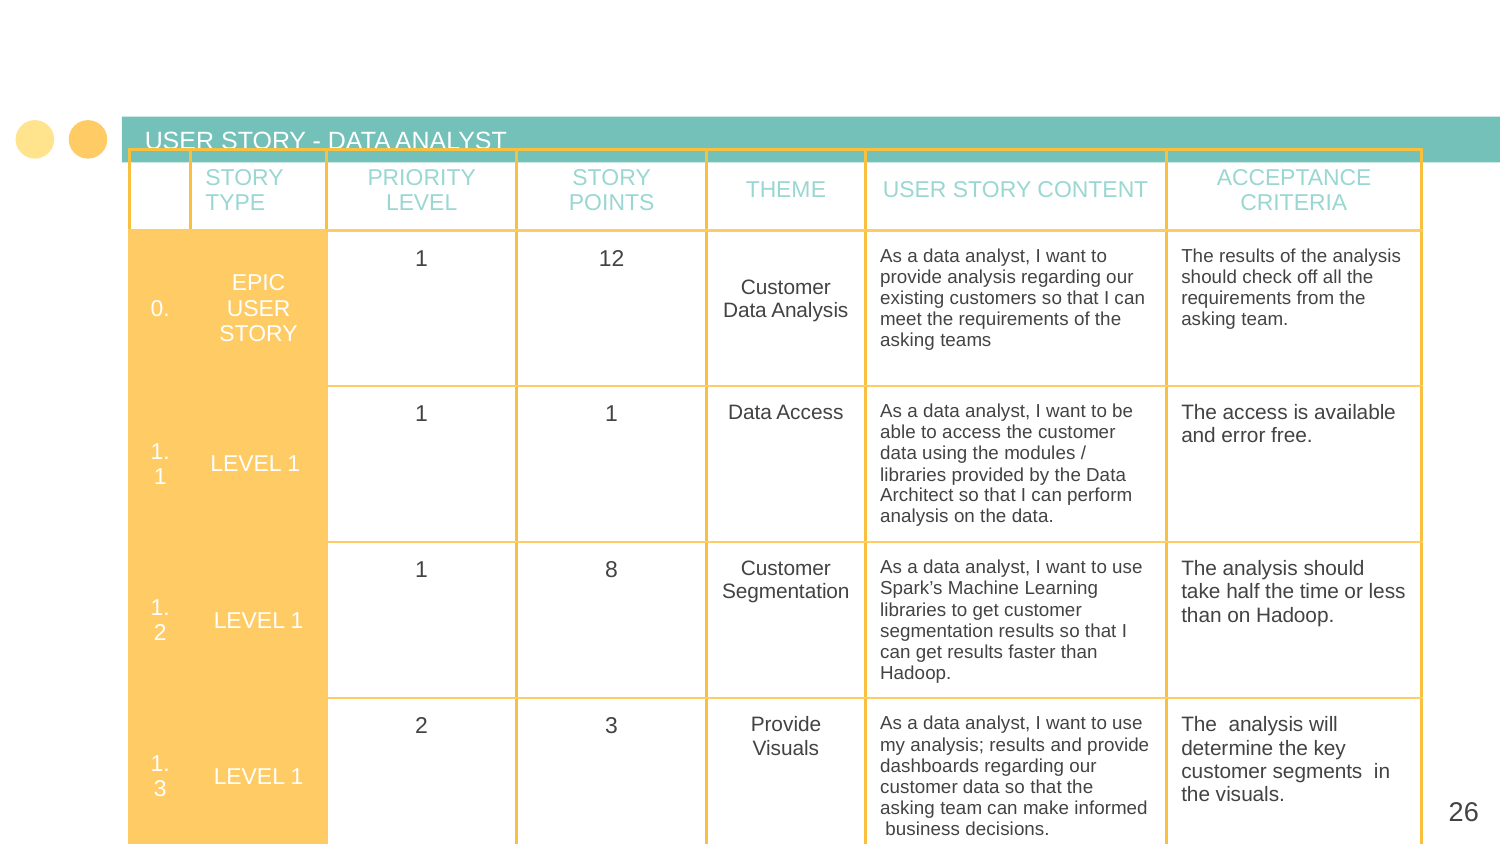

# USER STORY - DATA ANALYST
|  | STORY TYPE | PRIORITY LEVEL | STORY POINTS | THEME | USER STORY CONTENT | ACCEPTANCE CRITERIA |
| --- | --- | --- | --- | --- | --- | --- |
| 0. | EPIC USER STORY | 1 | 12 | Customer Data Analysis | As a data analyst, I want to provide analysis regarding our existing customers so that I can meet the requirements of the asking teams | The results of the analysis should check off all the requirements from the asking team. |
| 1.1 | LEVEL 1 | 1 | 1 | Data Access | As a data analyst, I want to be able to access the customer data using the modules / libraries provided by the Data Architect so that I can perform analysis on the data. | The access is available and error free. |
| 1.2 | LEVEL 1 | 1 | 8 | Customer Segmentation | As a data analyst, I want to use Spark’s Machine Learning libraries to get customer segmentation results so that I can get results faster than Hadoop. | The analysis should take half the time or less than on Hadoop. |
| 1.3 | LEVEL 1 | 2 | 3 | Provide Visuals | As a data analyst, I want to use my analysis; results and provide dashboards regarding our customer data so that the asking team can make informed business decisions. | The analysis will determine the key customer segments in the visuals. |
26